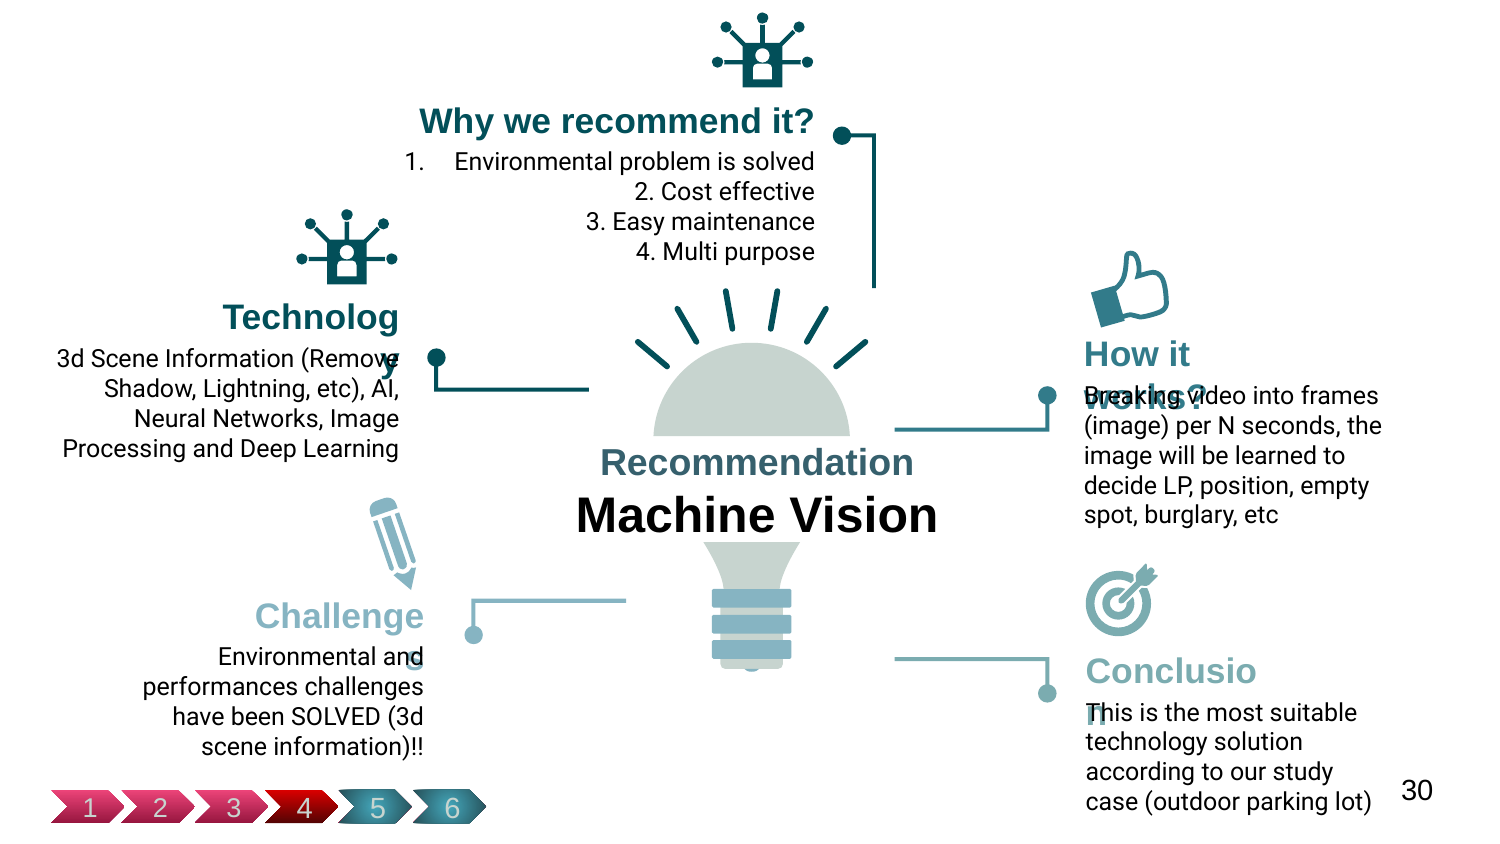

Why we recommend it?
Environmental problem is solved
2. Cost effective
3. Easy maintenance
4. Multi purpose

Technology
3d Scene Information (Remove Shadow, Lightning, etc), AI, Neural Networks, Image Processing and Deep Learning

How it works?
Breaking video into frames (image) per N seconds, the image will be learned to decide LP, position, empty spot, burglary, etc

# Recommendation Machine Vision

Challenges

Environmental and performances challenges have been SOLVED (3d scene information)!!

Conclusion

This is the most suitable technology solution according to our study case (outdoor parking lot)

30
1
1
2
2
3
3
4
4
5
5
6
6